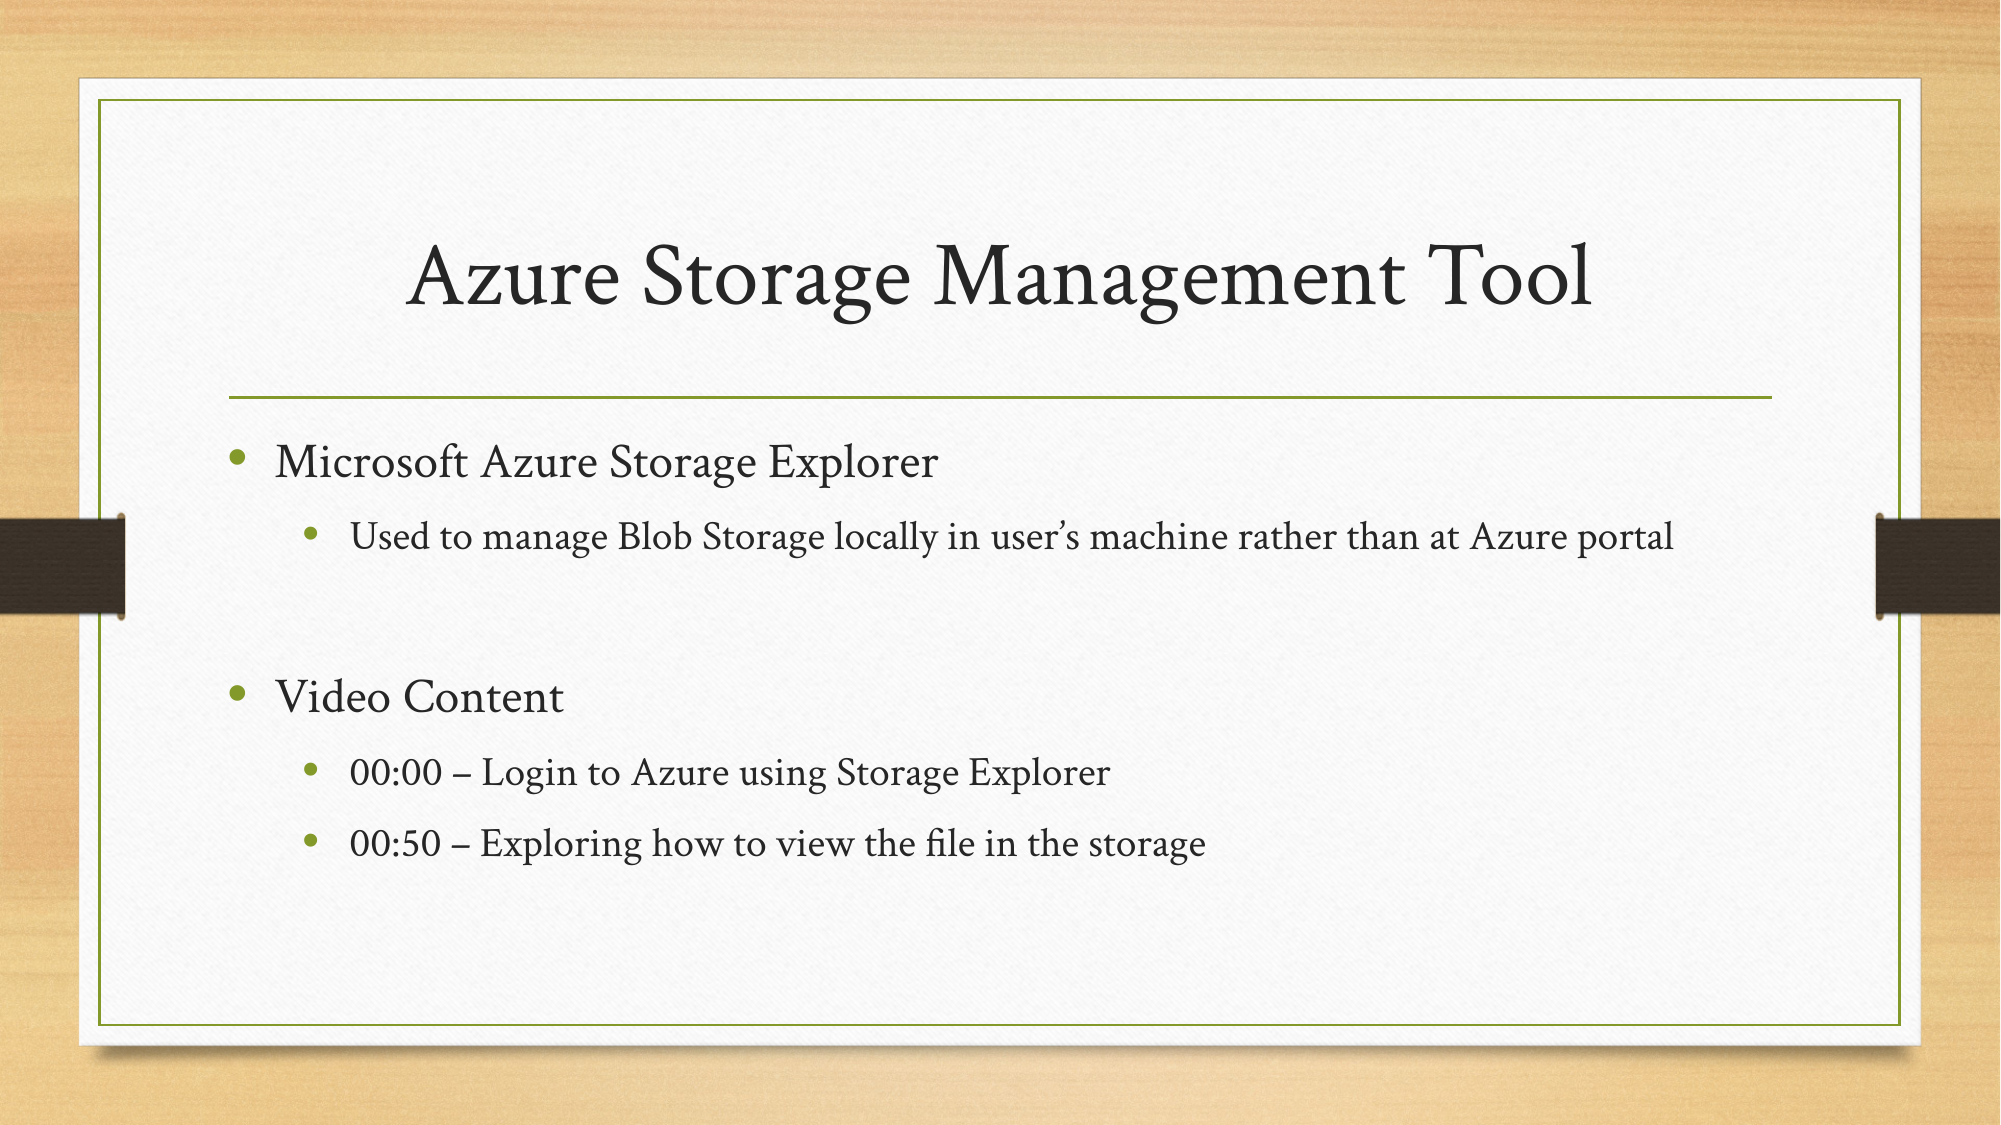

# Azure Storage Management Tool
Microsoft Azure Storage Explorer
Used to manage Blob Storage locally in user’s machine rather than at Azure portal

Video Content
00:00 – Login to Azure using Storage Explorer
00:50 – Exploring how to view the file in the storage